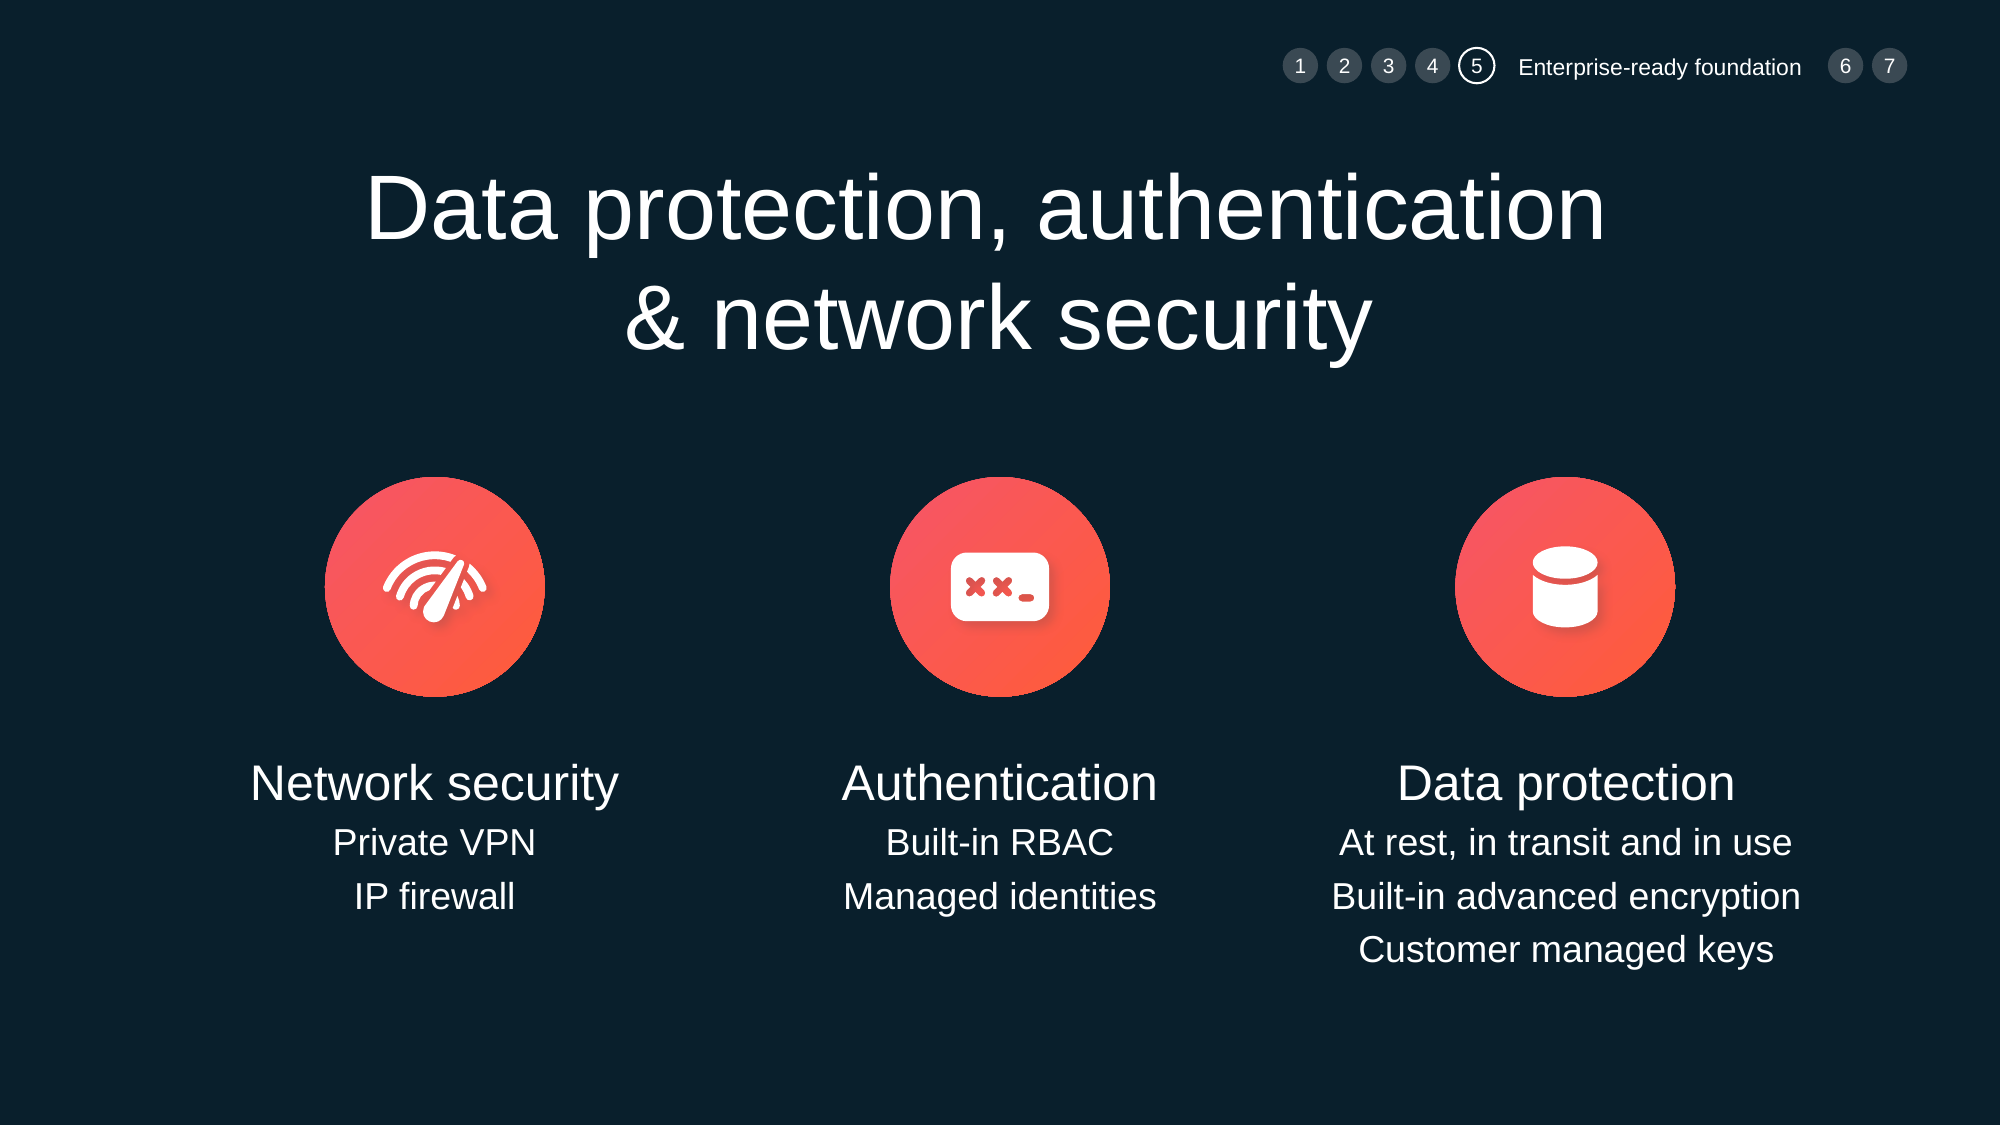

1
2
3
4
5
6
7
Enterprise-ready foundation
Data protection, authentication
& network security

Network security
Private VPN
IP firewall
Authentication
Built-in RBAC
Managed identities
Data protection
At rest, in transit and in use
Built-in advanced encryption
Customer managed keys